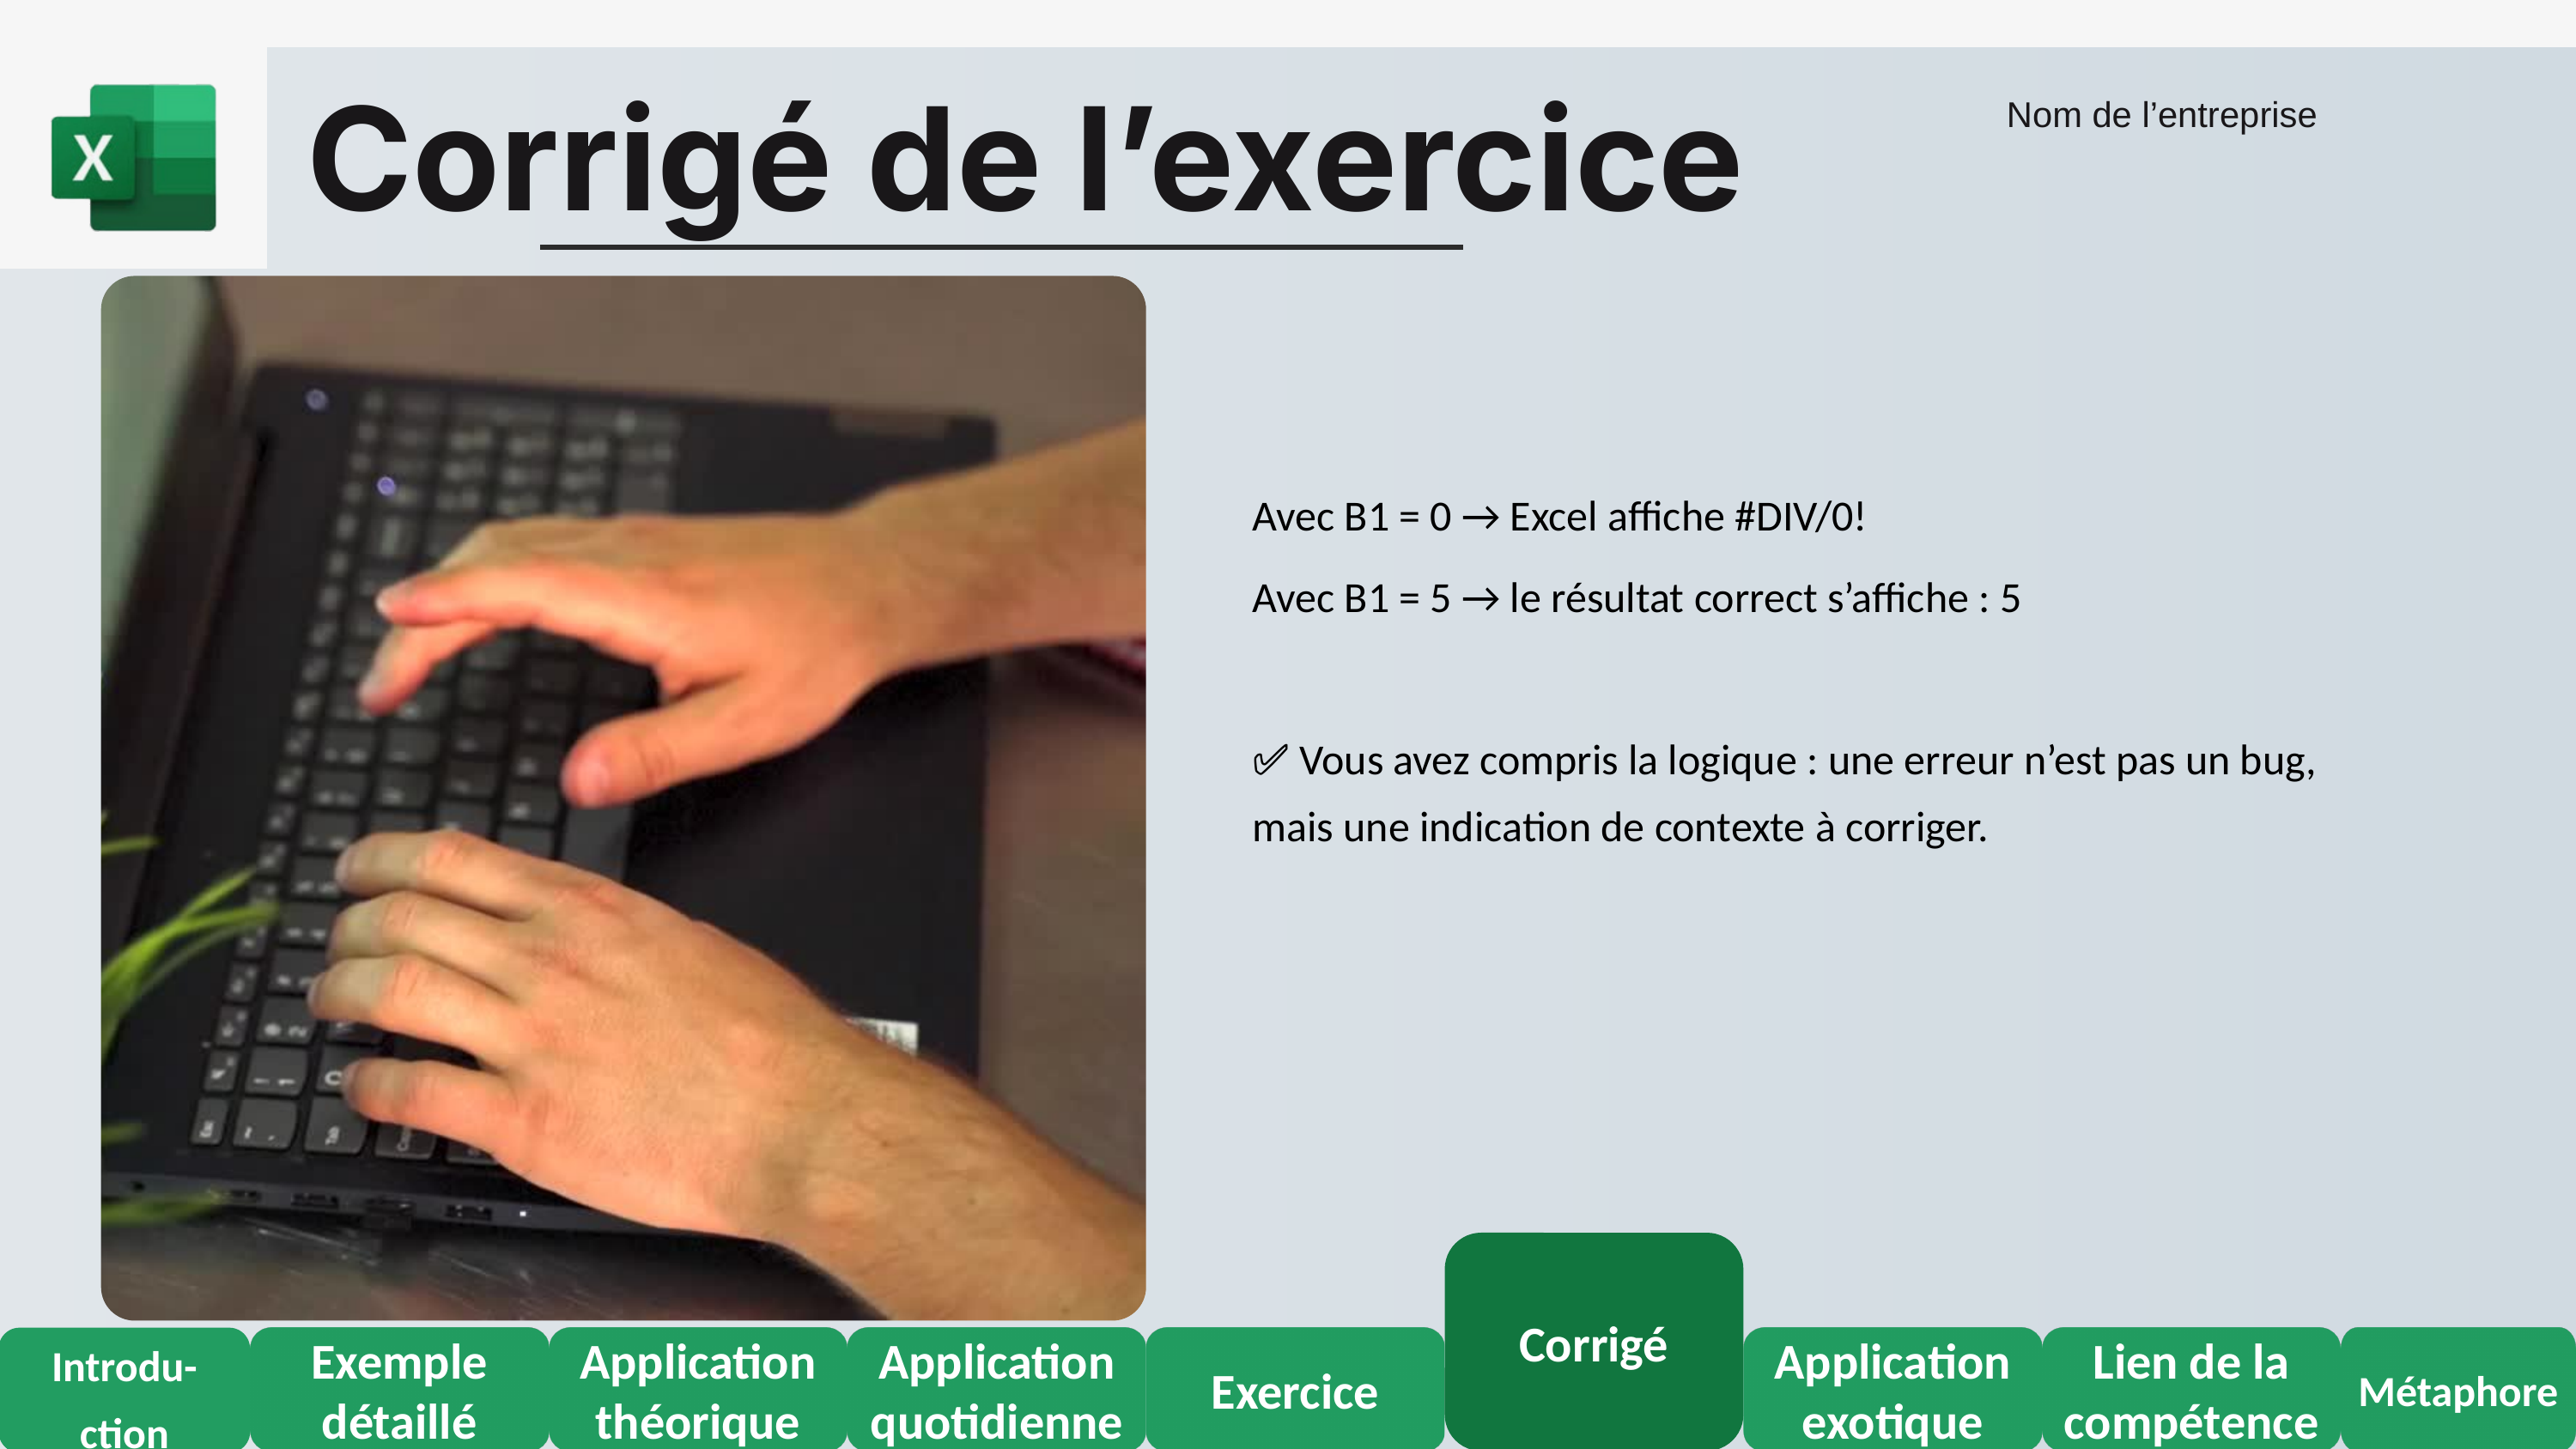

Corrigé de l’exercice

Nom de l’entreprise

Avec B1 = 0 → Excel affiche #DIV/0!
Avec B1 = 5 → le résultat correct s’affiche : 5

✅ Vous avez compris la logique : une erreur n’est pas un bug, mais une indication de contexte à corriger.
Corrigé
Introdu-
ction
Exemple détaillé
Application théorique
Application quotidienne
Exercice
Application exotique
Lien de la compétence
Métaphore